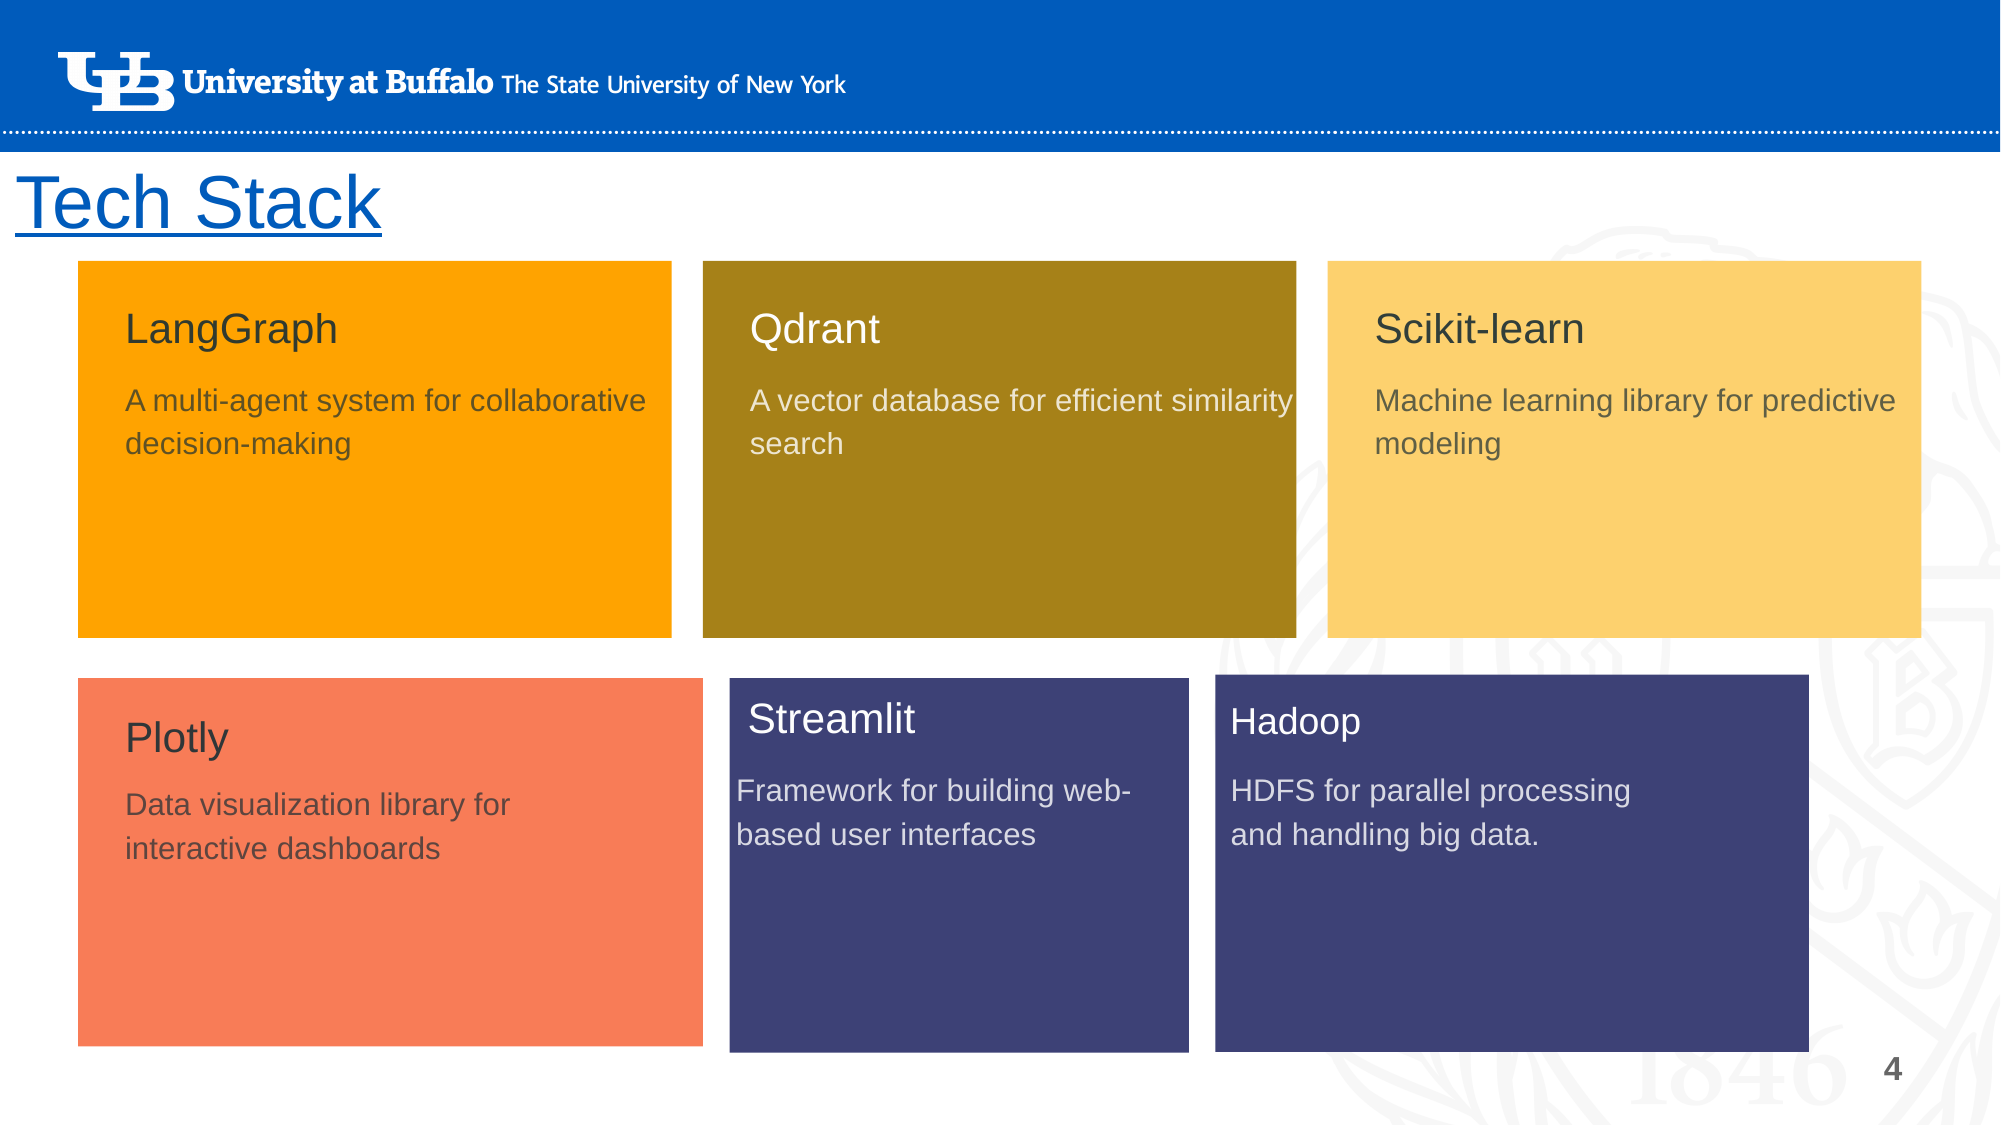

# Tech Stack

LangGraph
Qdrant
Scikit-learn
A multi-agent system for collaborative decision-making
A vector database for efficient similarity search
Machine learning library for predictive modeling
Hadoop

Streamlit
Plotly
Framework for building web-based user interfaces
HDFS for parallel processing and handling big data.
Data visualization library for interactive dashboards
4